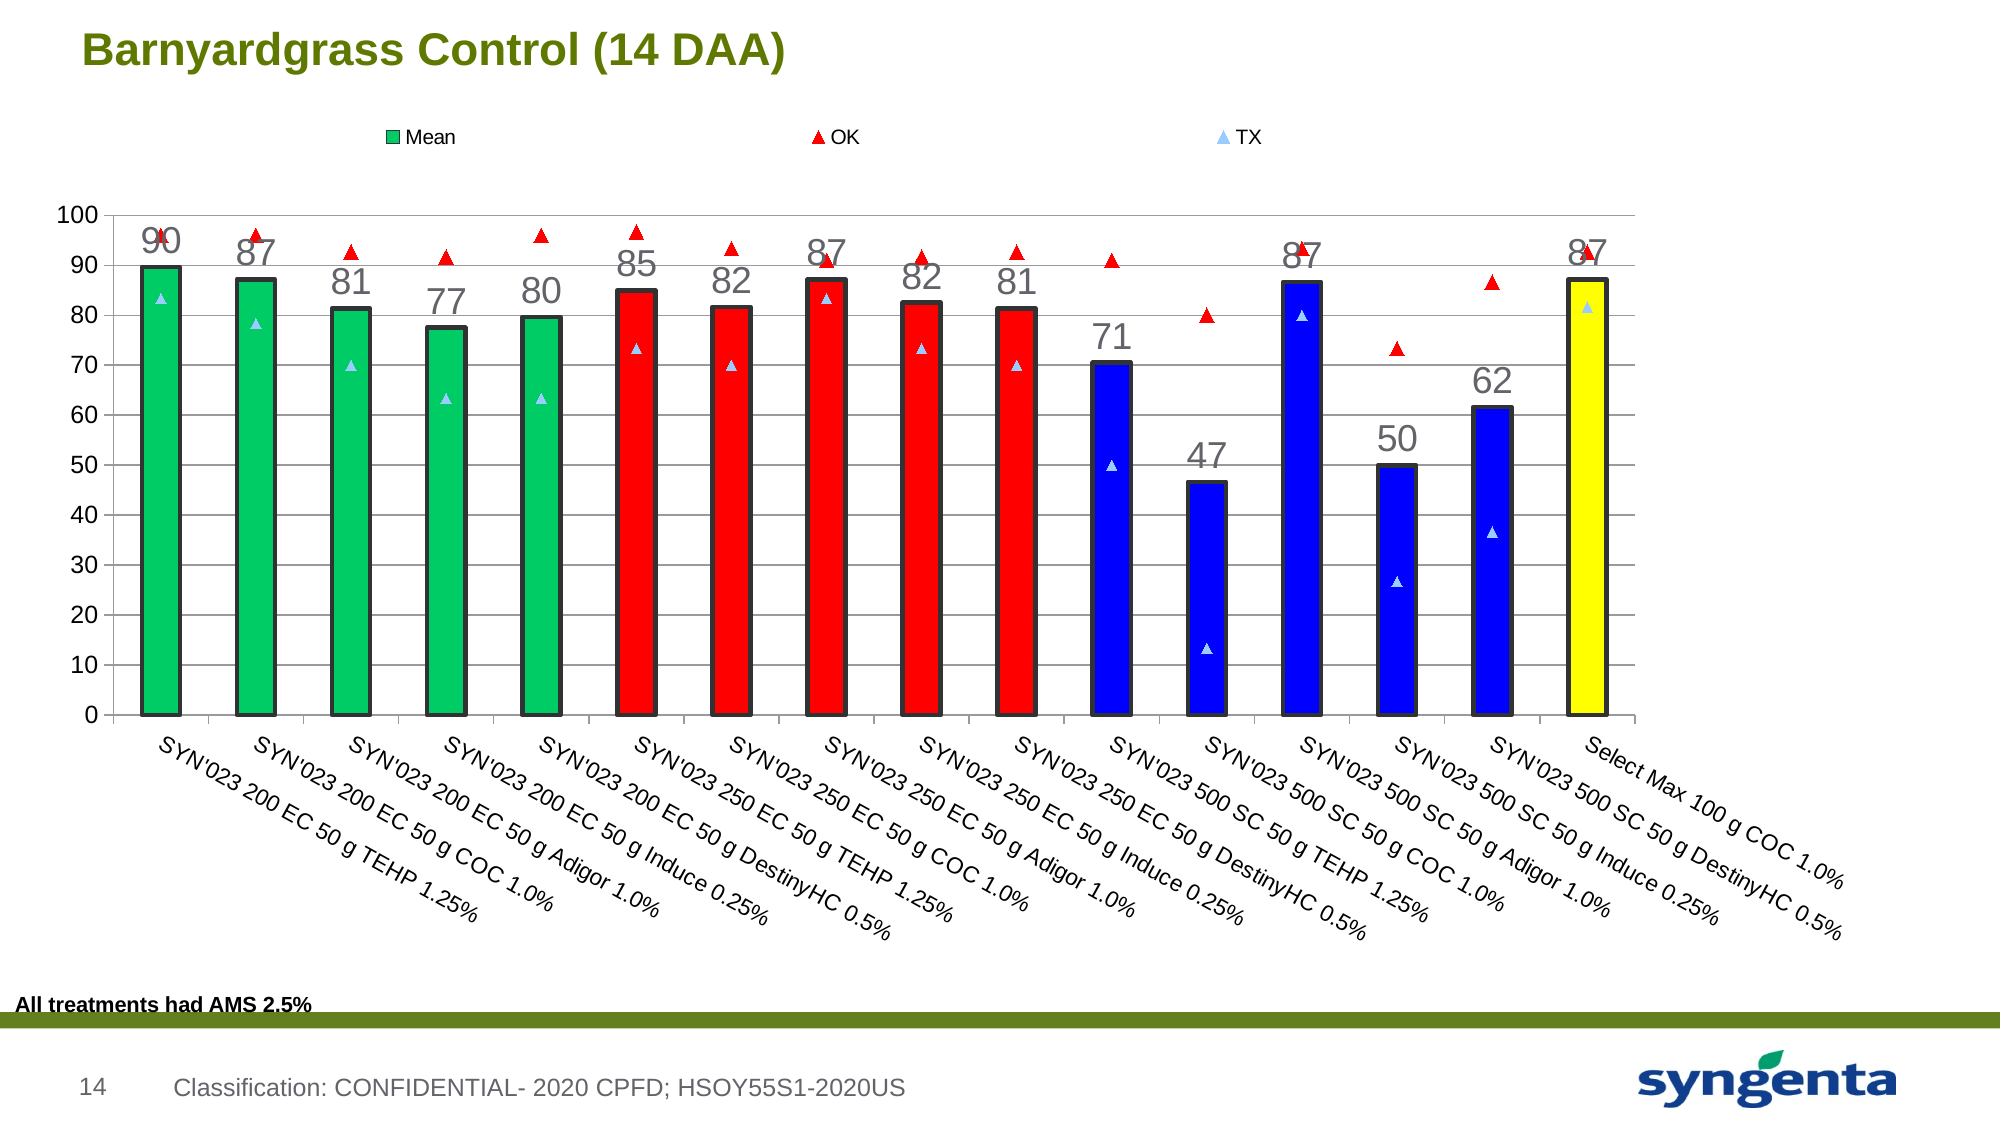

# Barnyardgrass Control (14 DAA)

### Chart

| Category | Mean | OK | TX |
|---|---|---|---|
| SYN'023 200 EC 50 g TEHP 1.25% | 89.6666666666665 | 96.0 | 83.333333333333 |
| SYN'023 200 EC 50 g COC 1.0% | 87.1666666666665 | 96.0 | 78.333333333333 |
| SYN'023 200 EC 50 g Adigor 1.0% | 81.333333333333 | 92.666666666666 | 70.0 |
| SYN'023 200 EC 50 g Induce 0.25% | 77.4999999999995 | 91.666666666666 | 63.333333333333 |
| SYN'023 200 EC 50 g DestinyHC 0.5% | 79.6666666666665 | 96.0 | 63.333333333333 |
| SYN'023 250 EC 50 g TEHP 1.25% | 84.9999999999995 | 96.666666666666 | 73.333333333333 |
| SYN'023 250 EC 50 g COC 1.0% | 81.66666666666649 | 93.33333333333299 | 70.0 |
| SYN'023 250 EC 50 g Adigor 1.0% | 87.1666666666665 | 91.0 | 83.333333333333 |
| SYN'023 250 EC 50 g Induce 0.25% | 82.4999999999995 | 91.666666666666 | 73.333333333333 |
| SYN'023 250 EC 50 g DestinyHC 0.5% | 81.333333333333 | 92.666666666666 | 70.0 |
| SYN'023 500 SC 50 g TEHP 1.25% | 70.5 | 91.0 | 50.0 |
| SYN'023 500 SC 50 g COC 1.0% | 46.6666666666665 | 80.0 | 13.333333333333 |
| SYN'023 500 SC 50 g Adigor 1.0% | 86.66666666666649 | 93.33333333333299 | 80.0 |
| SYN'023 500 SC 50 g Induce 0.25% | 49.9999999999995 | 73.333333333333 | 26.666666666666 |
| SYN'023 500 SC 50 g DestinyHC 0.5% | 61.666666666666 | 86.666666666666 | 36.666666666666 |
| Select Max 100 g COC 1.0% | 87.166666666666 | 92.666666666666 | 81.666666666666 |
All treatments had AMS 2.5%
Classification: CONFIDENTIAL- 2020 CPFD; HSOY55S1-2020US